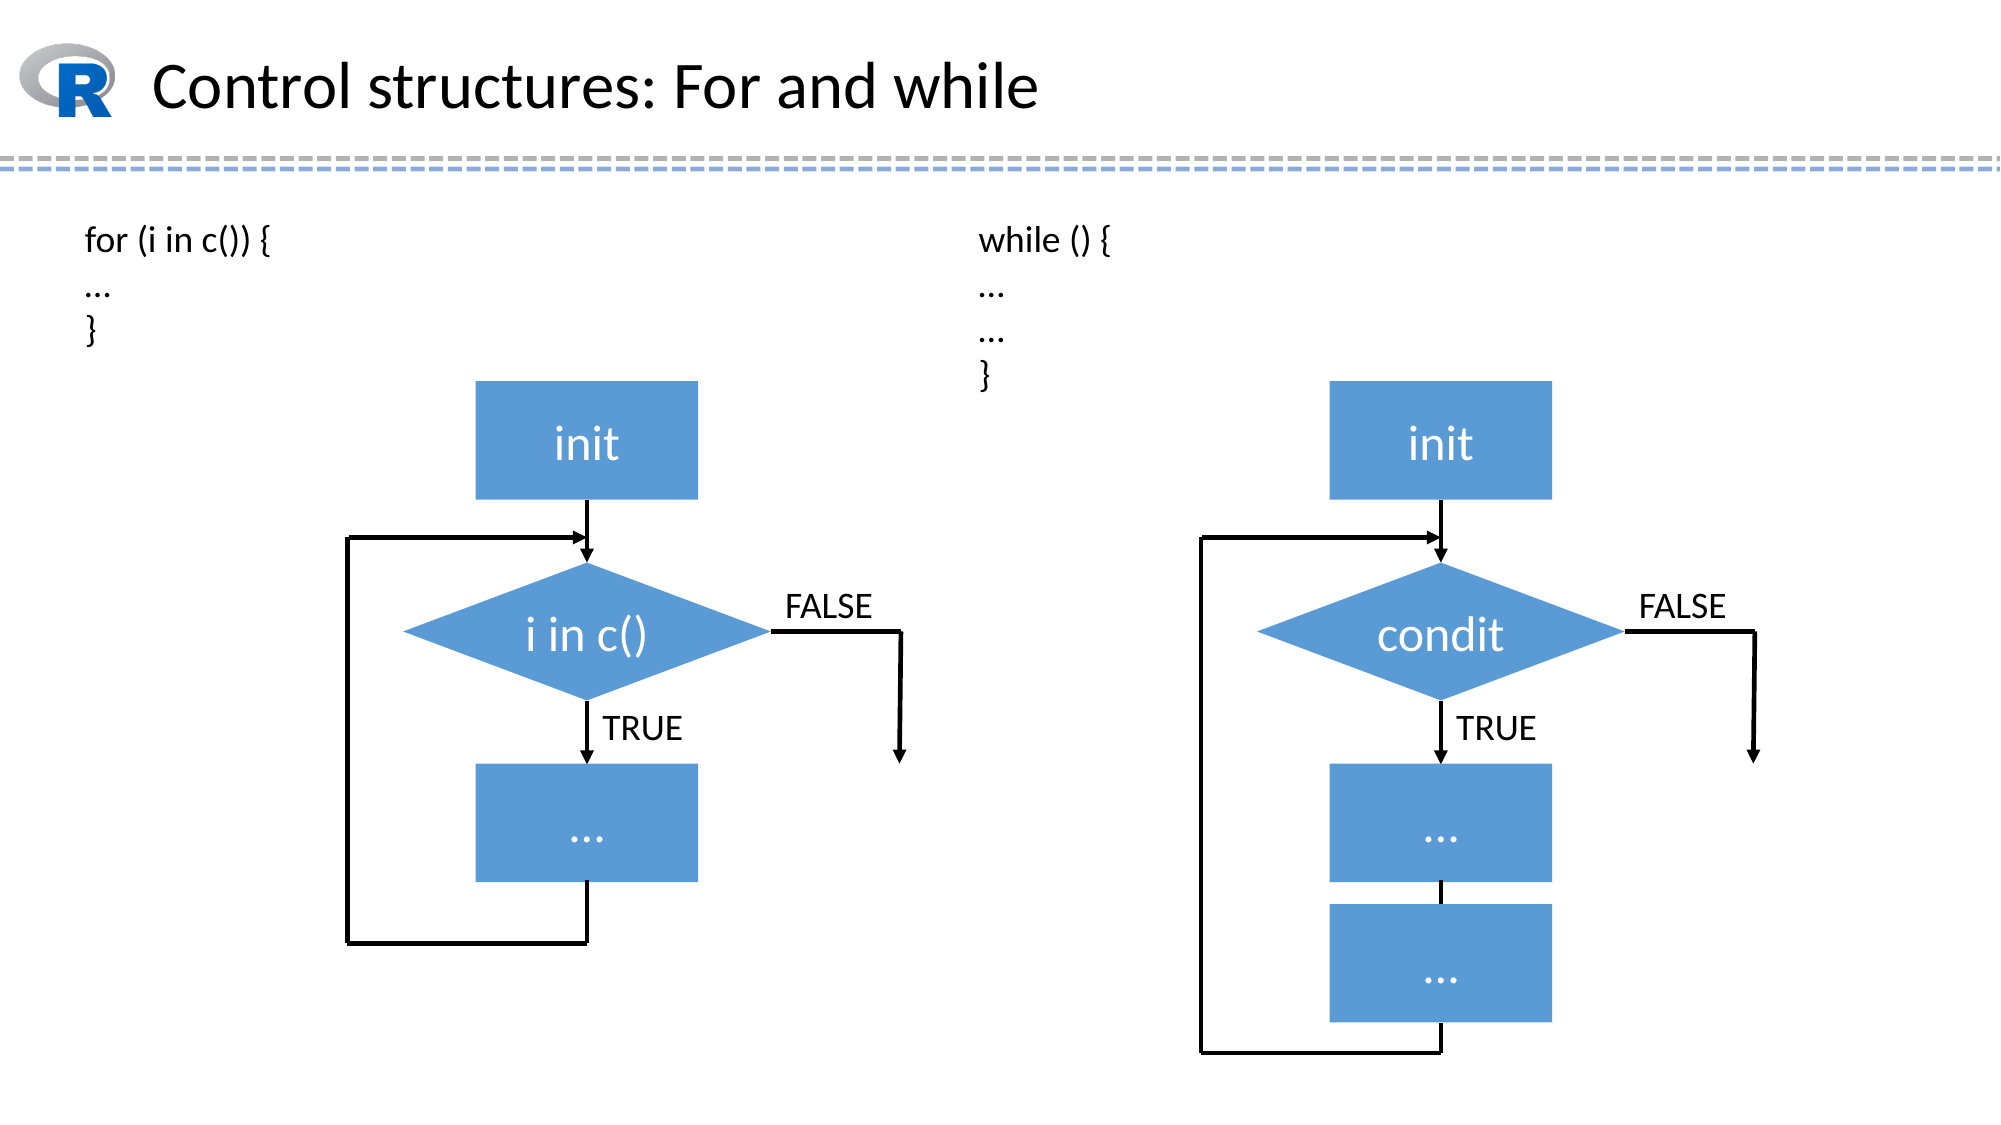

# Control structures: For and while
for (i in c()) {
…
}
while () {
…
…
}
init
i in c()
FALSE
TRUE
…
init
condit
FALSE
TRUE
…
…